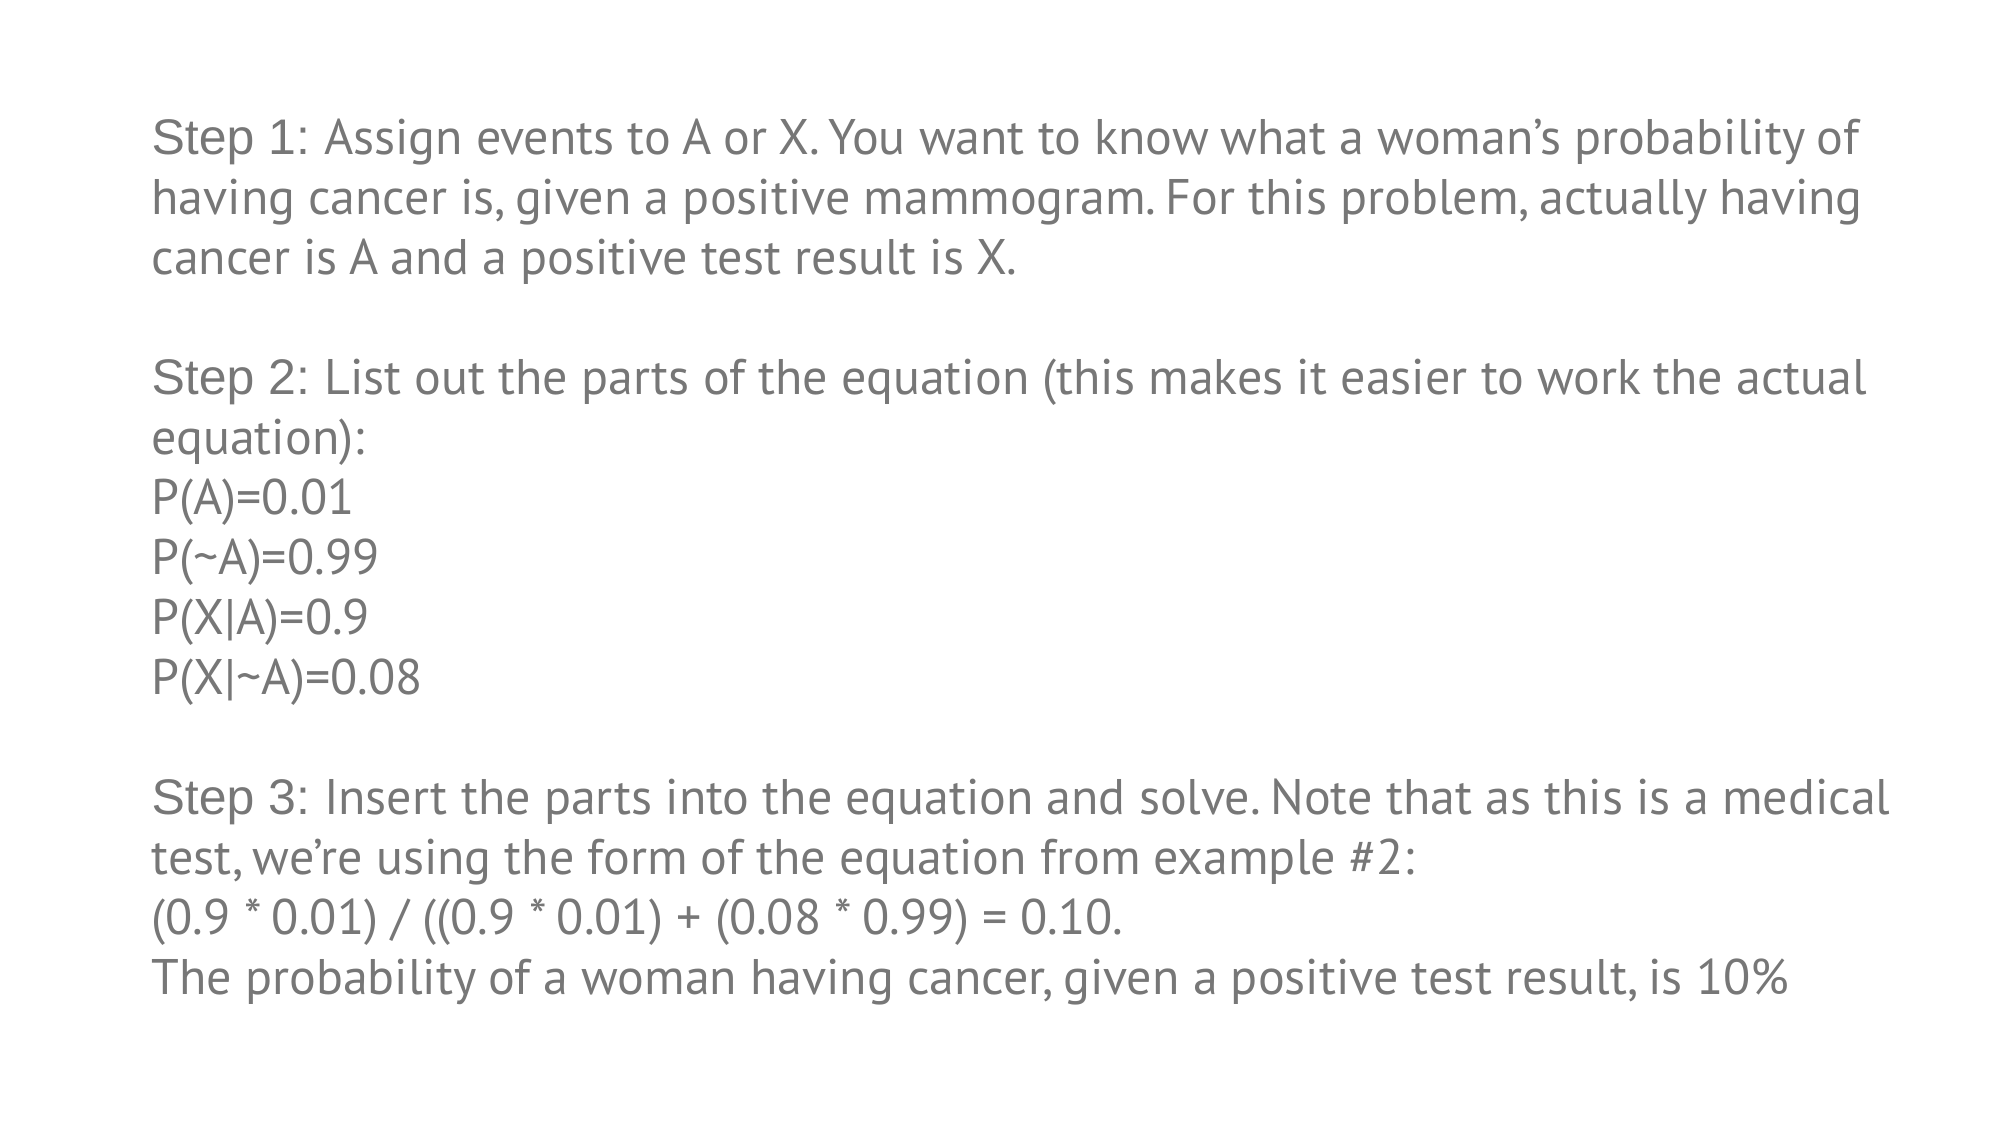

Step 1: Assign events to A or X. You want to know what a woman’s probability of having cancer is, given a positive mammogram. For this problem, actually having cancer is A and a positive test result is X.
Step 2: List out the parts of the equation (this makes it easier to work the actual equation):
P(A)=0.01
P(~A)=0.99
P(X|A)=0.9
P(X|~A)=0.08
Step 3: Insert the parts into the equation and solve. Note that as this is a medical test, we’re using the form of the equation from example #2:
(0.9 * 0.01) / ((0.9 * 0.01) + (0.08 * 0.99) = 0.10.
The probability of a woman having cancer, given a positive test result, is 10%